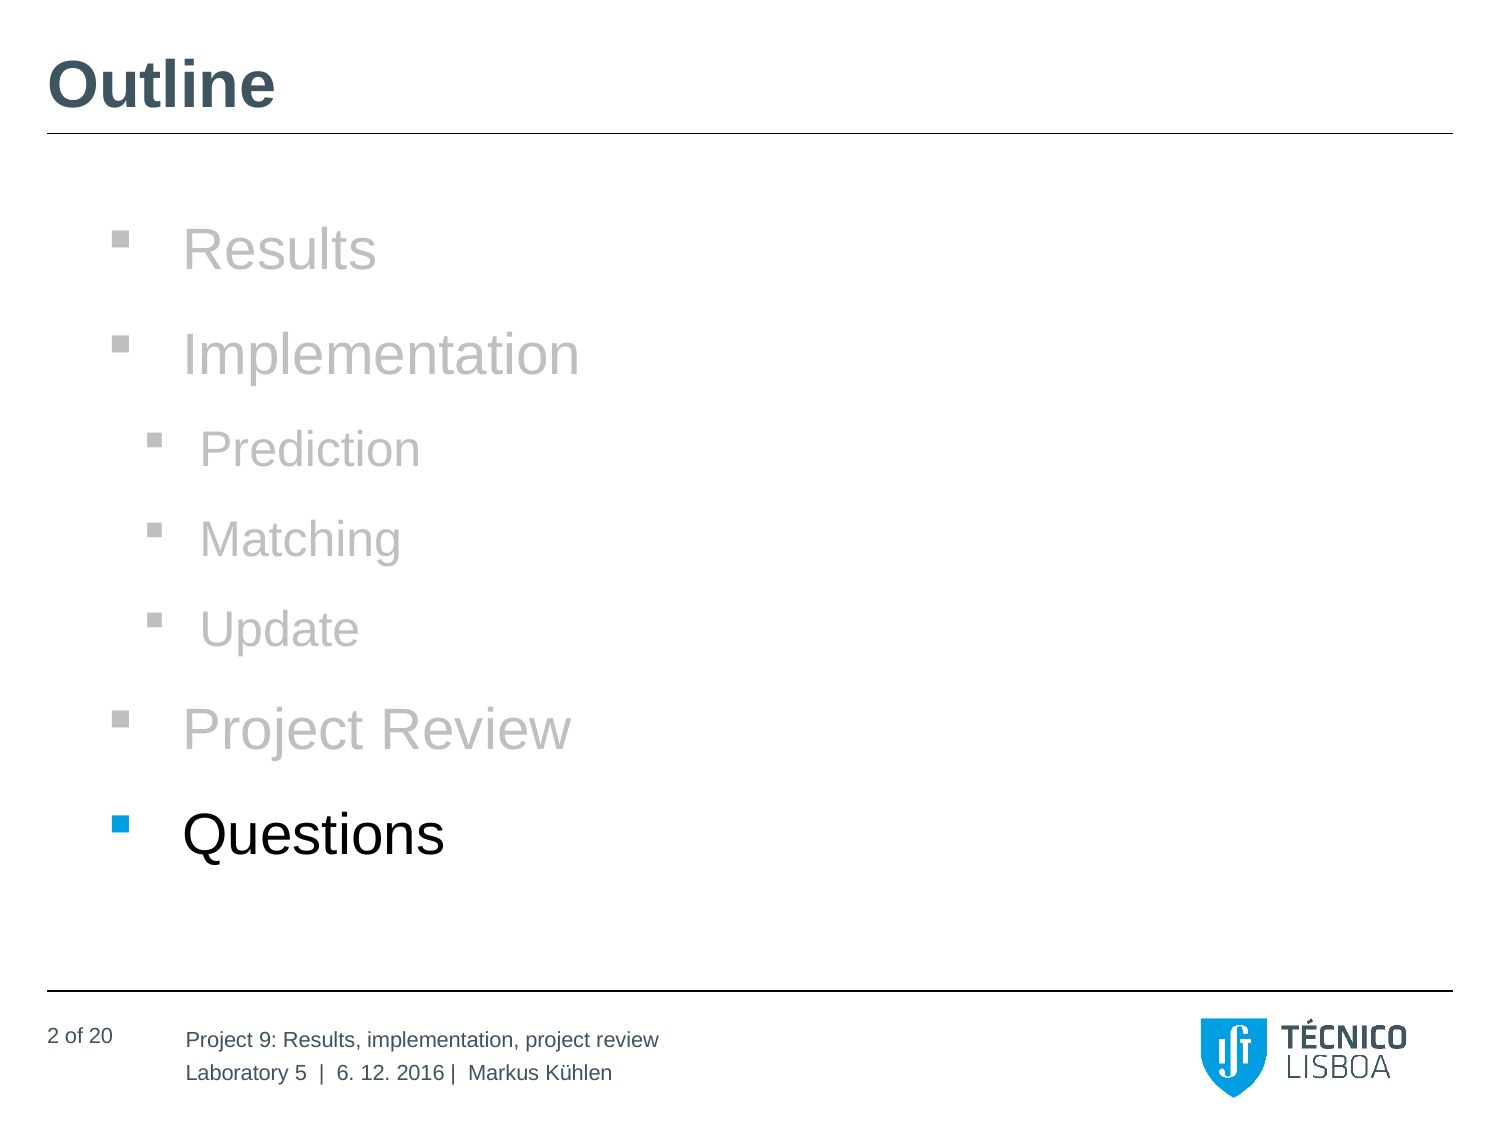

# Outline
Results
Implementation
Prediction
Matching
Update
Project Review
Questions
2 of 20